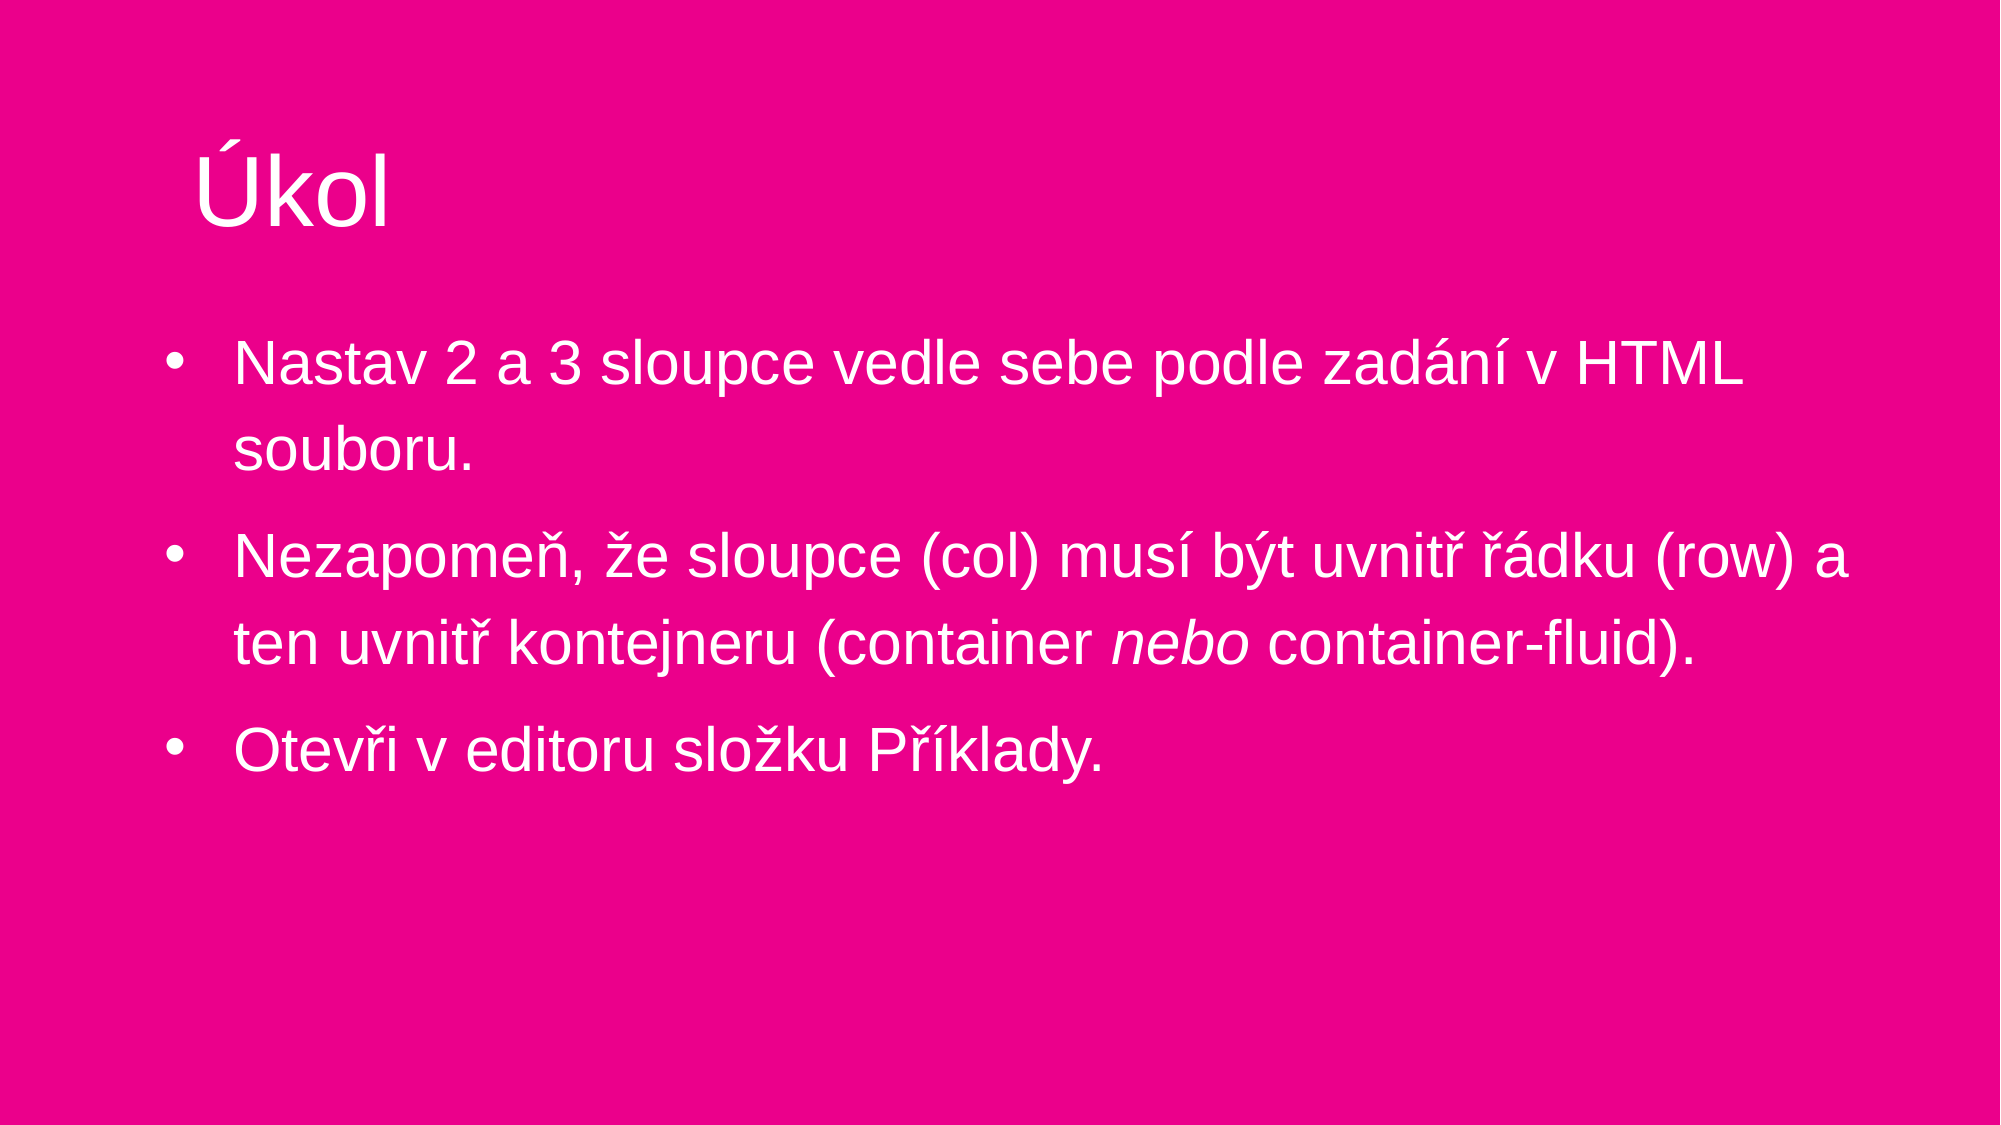

# Úkol
Nastav 2 a 3 sloupce vedle sebe podle zadání v HTML souboru.
Nezapomeň, že sloupce (col) musí být uvnitř řádku (row) a ten uvnitř kontejneru (container nebo container-fluid).
Otevři v editoru složku Příklady.